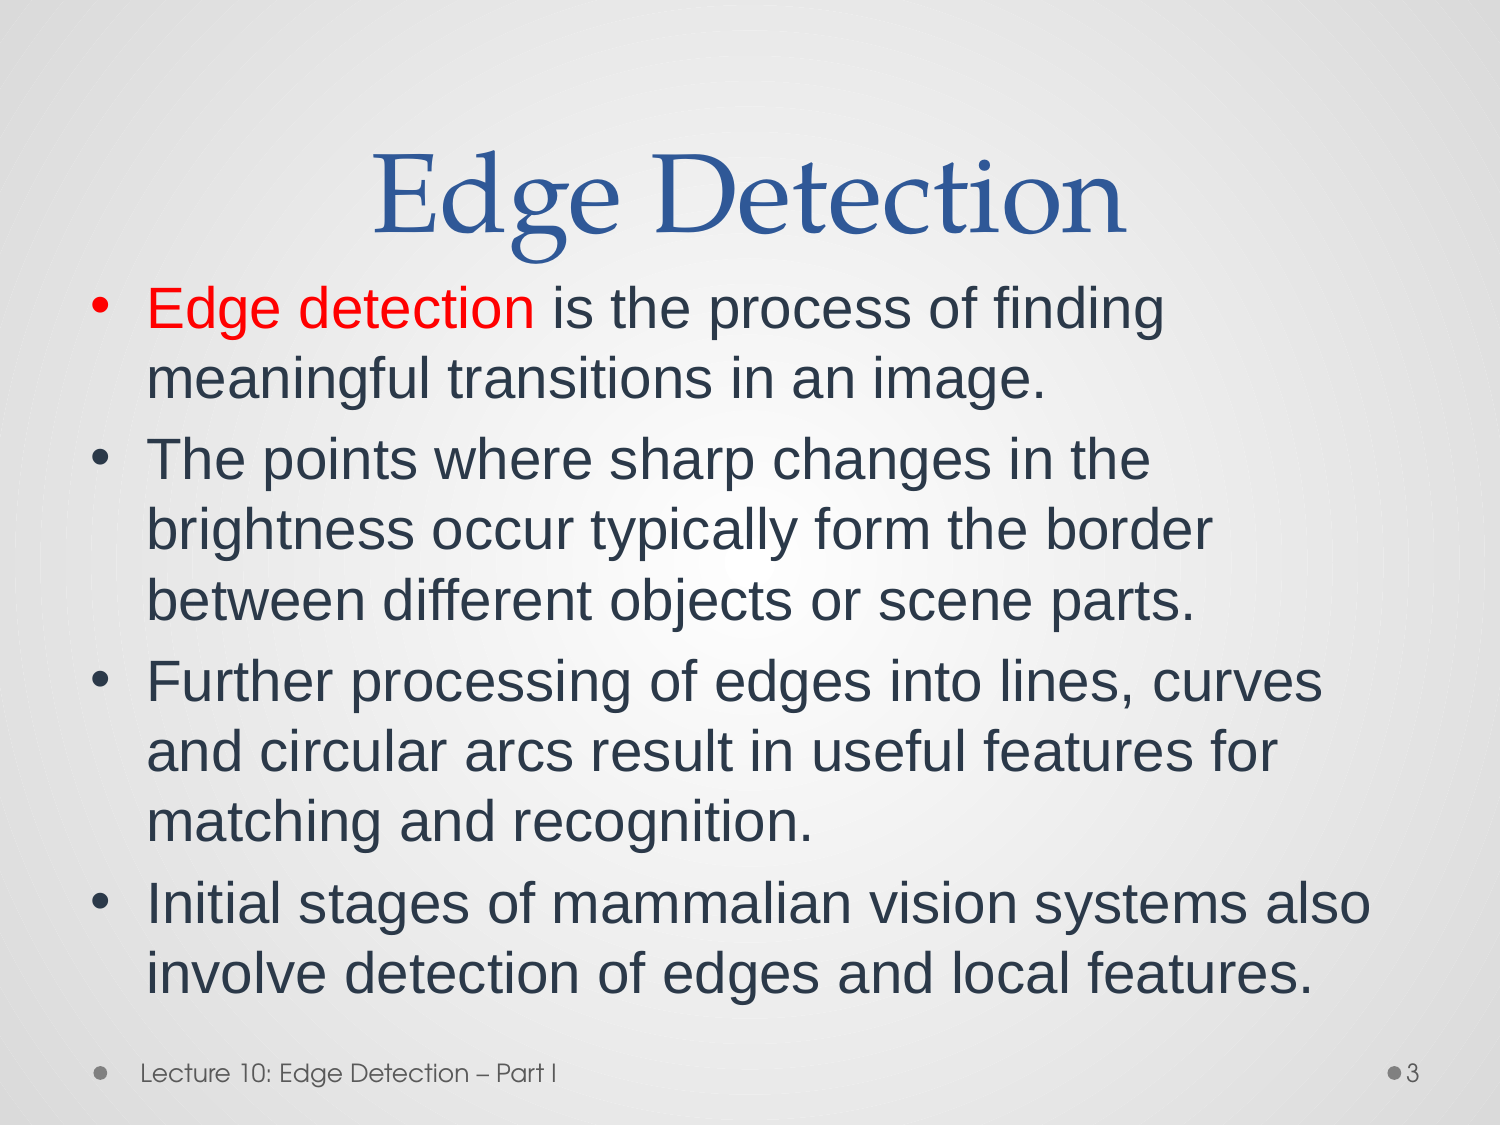

# Edge Detection
Edge detection is the process of finding meaningful transitions in an image.
The points where sharp changes in the brightness occur typically form the border between different objects or scene parts.
Further processing of edges into lines, curves and circular arcs result in useful features for matching and recognition.
Initial stages of mammalian vision systems also involve detection of edges and local features.
3